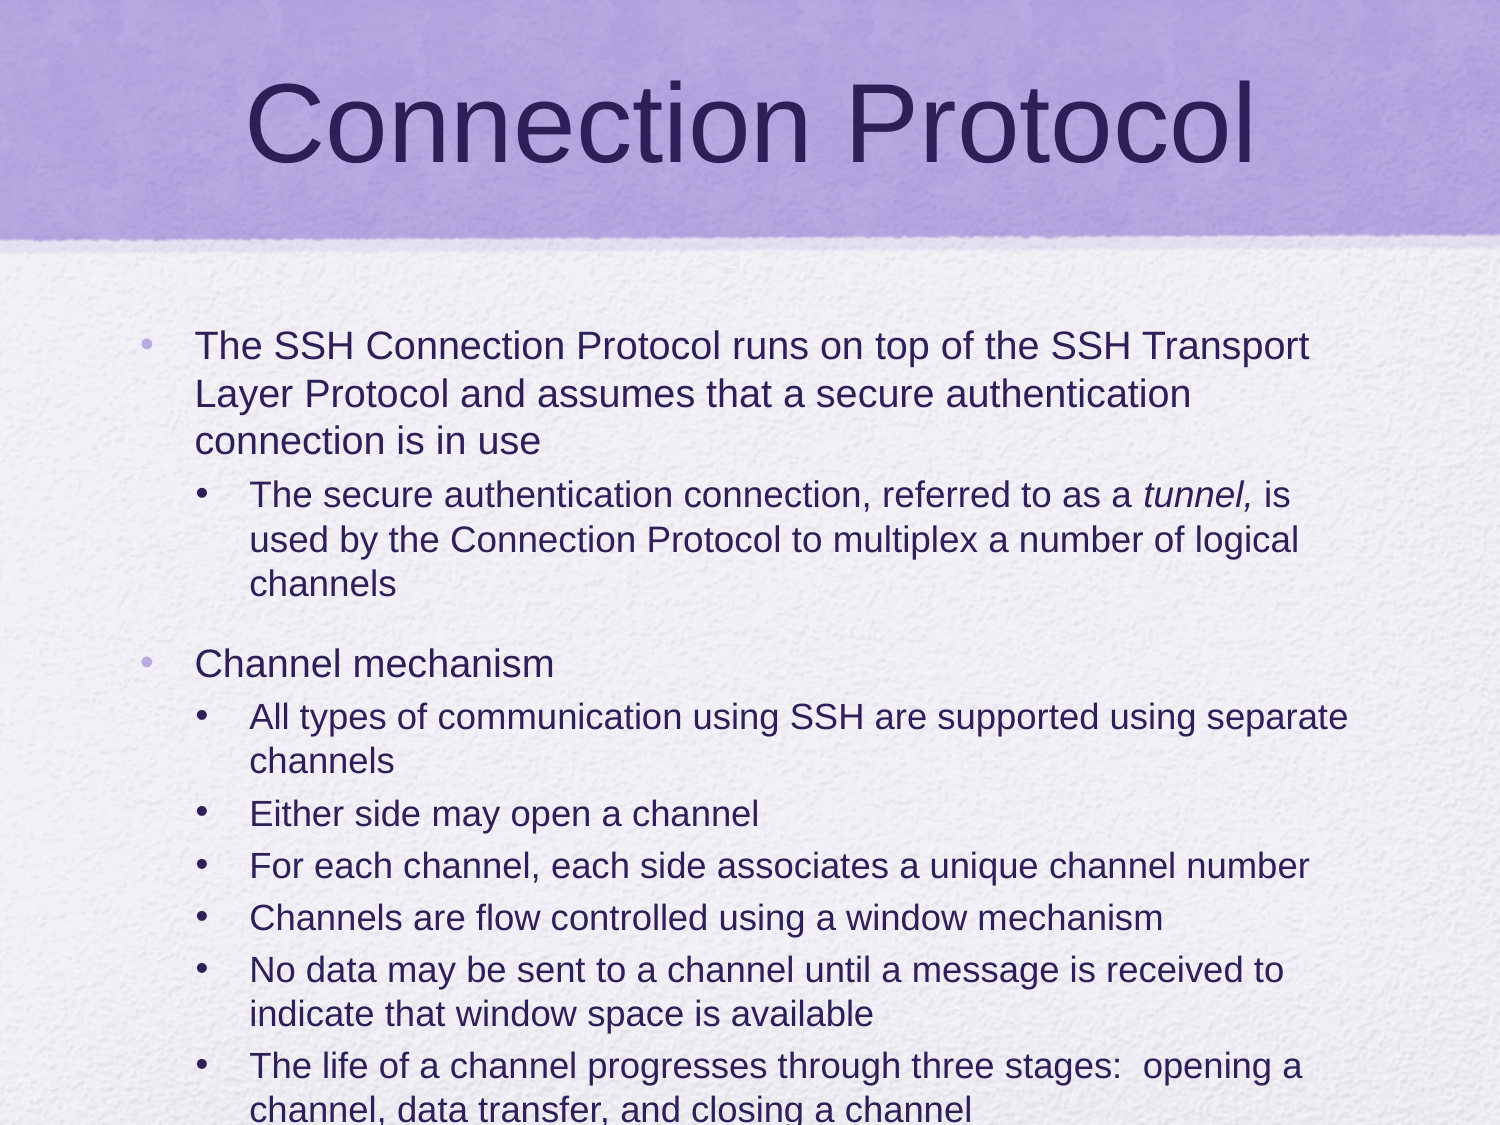

# Connection Protocol
The SSH Connection Protocol runs on top of the SSH Transport Layer Protocol and assumes that a secure authentication connection is in use
The secure authentication connection, referred to as a tunnel, is used by the Connection Protocol to multiplex a number of logical channels
Channel mechanism
All types of communication using SSH are supported using separate channels
Either side may open a channel
For each channel, each side associates a unique channel number
Channels are flow controlled using a window mechanism
No data may be sent to a channel until a message is received to indicate that window space is available
The life of a channel progresses through three stages:  opening a channel, data transfer, and closing a channel